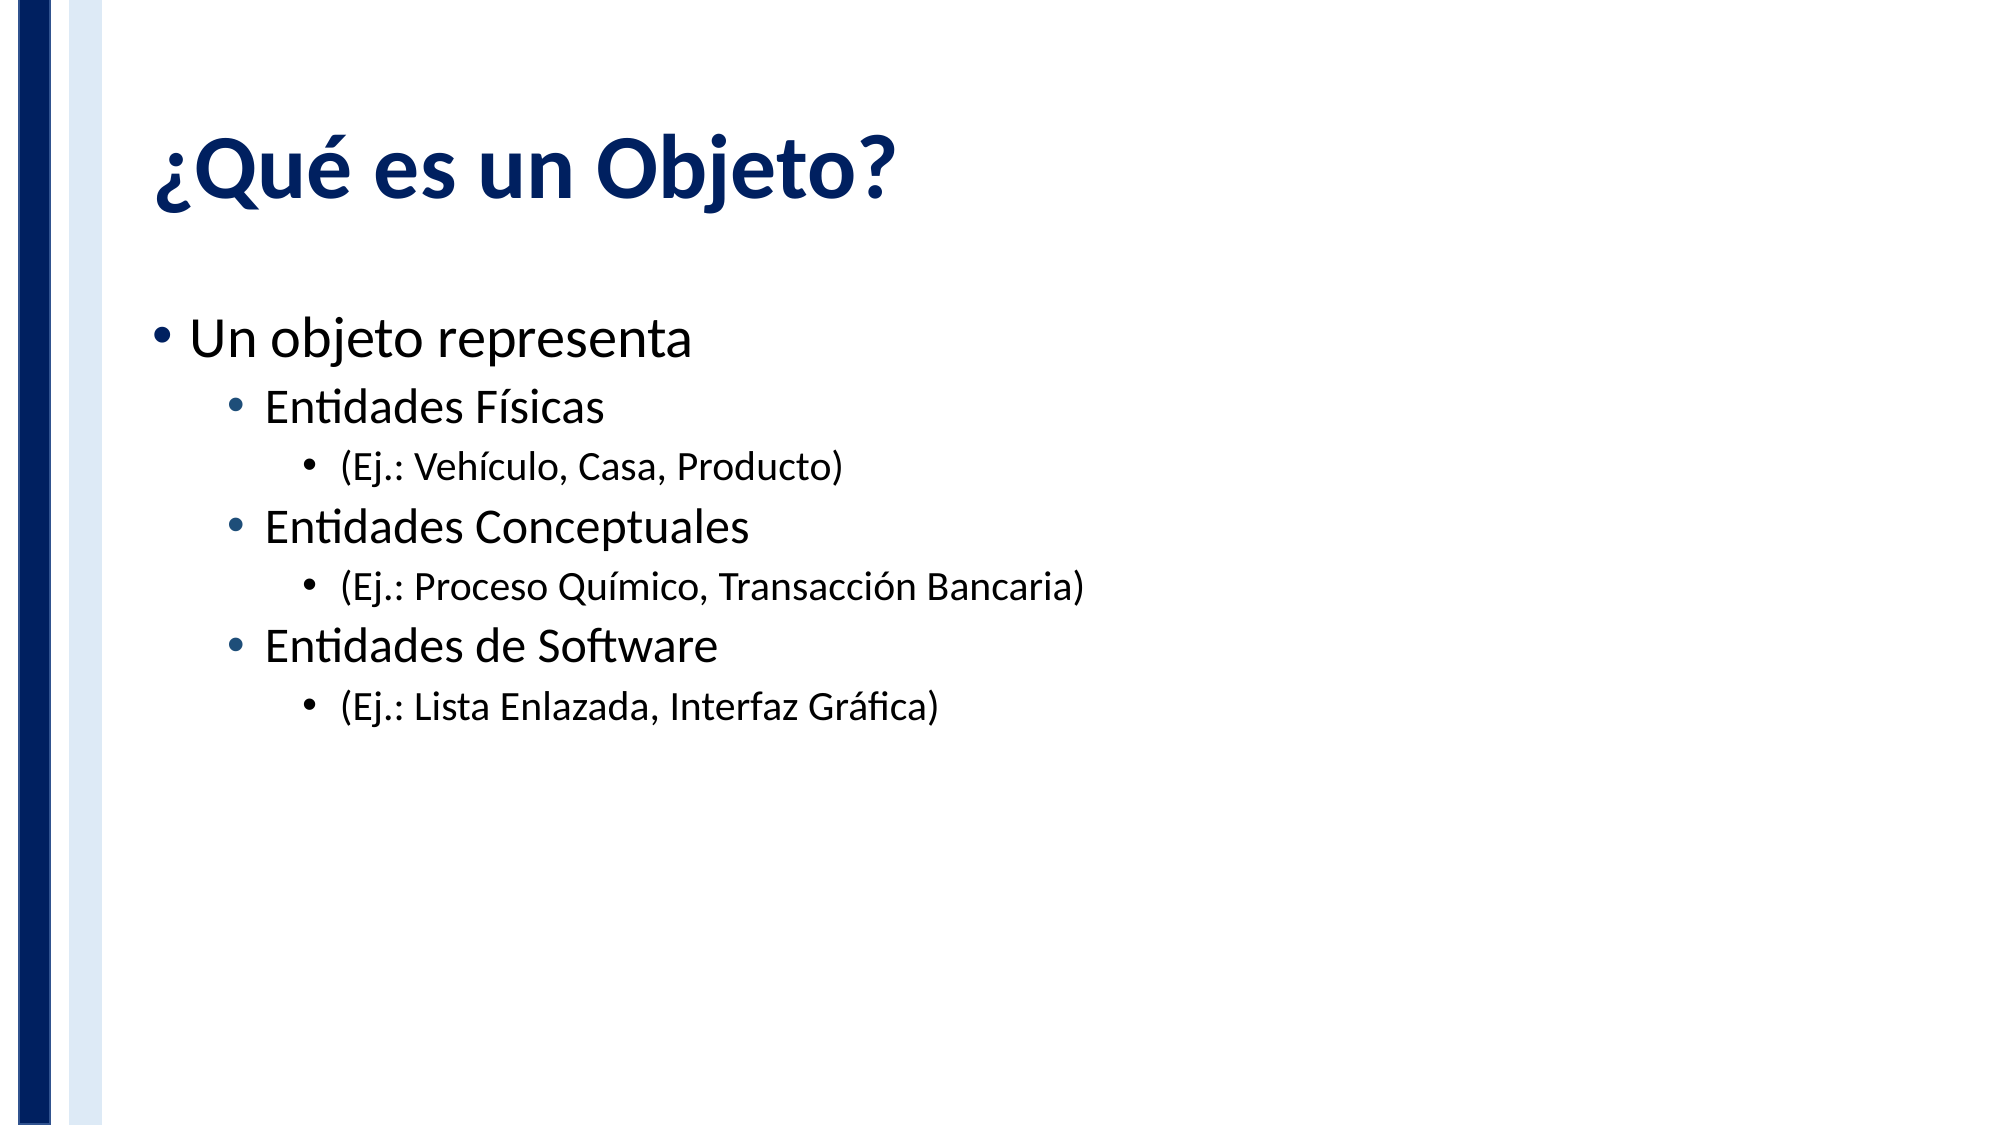

# ¿Qué es un Objeto?
Un objeto representa
Entidades Físicas
(Ej.: Vehículo, Casa, Producto)
Entidades Conceptuales
(Ej.: Proceso Químico, Transacción Bancaria)
Entidades de Software
(Ej.: Lista Enlazada, Interfaz Gráfica)